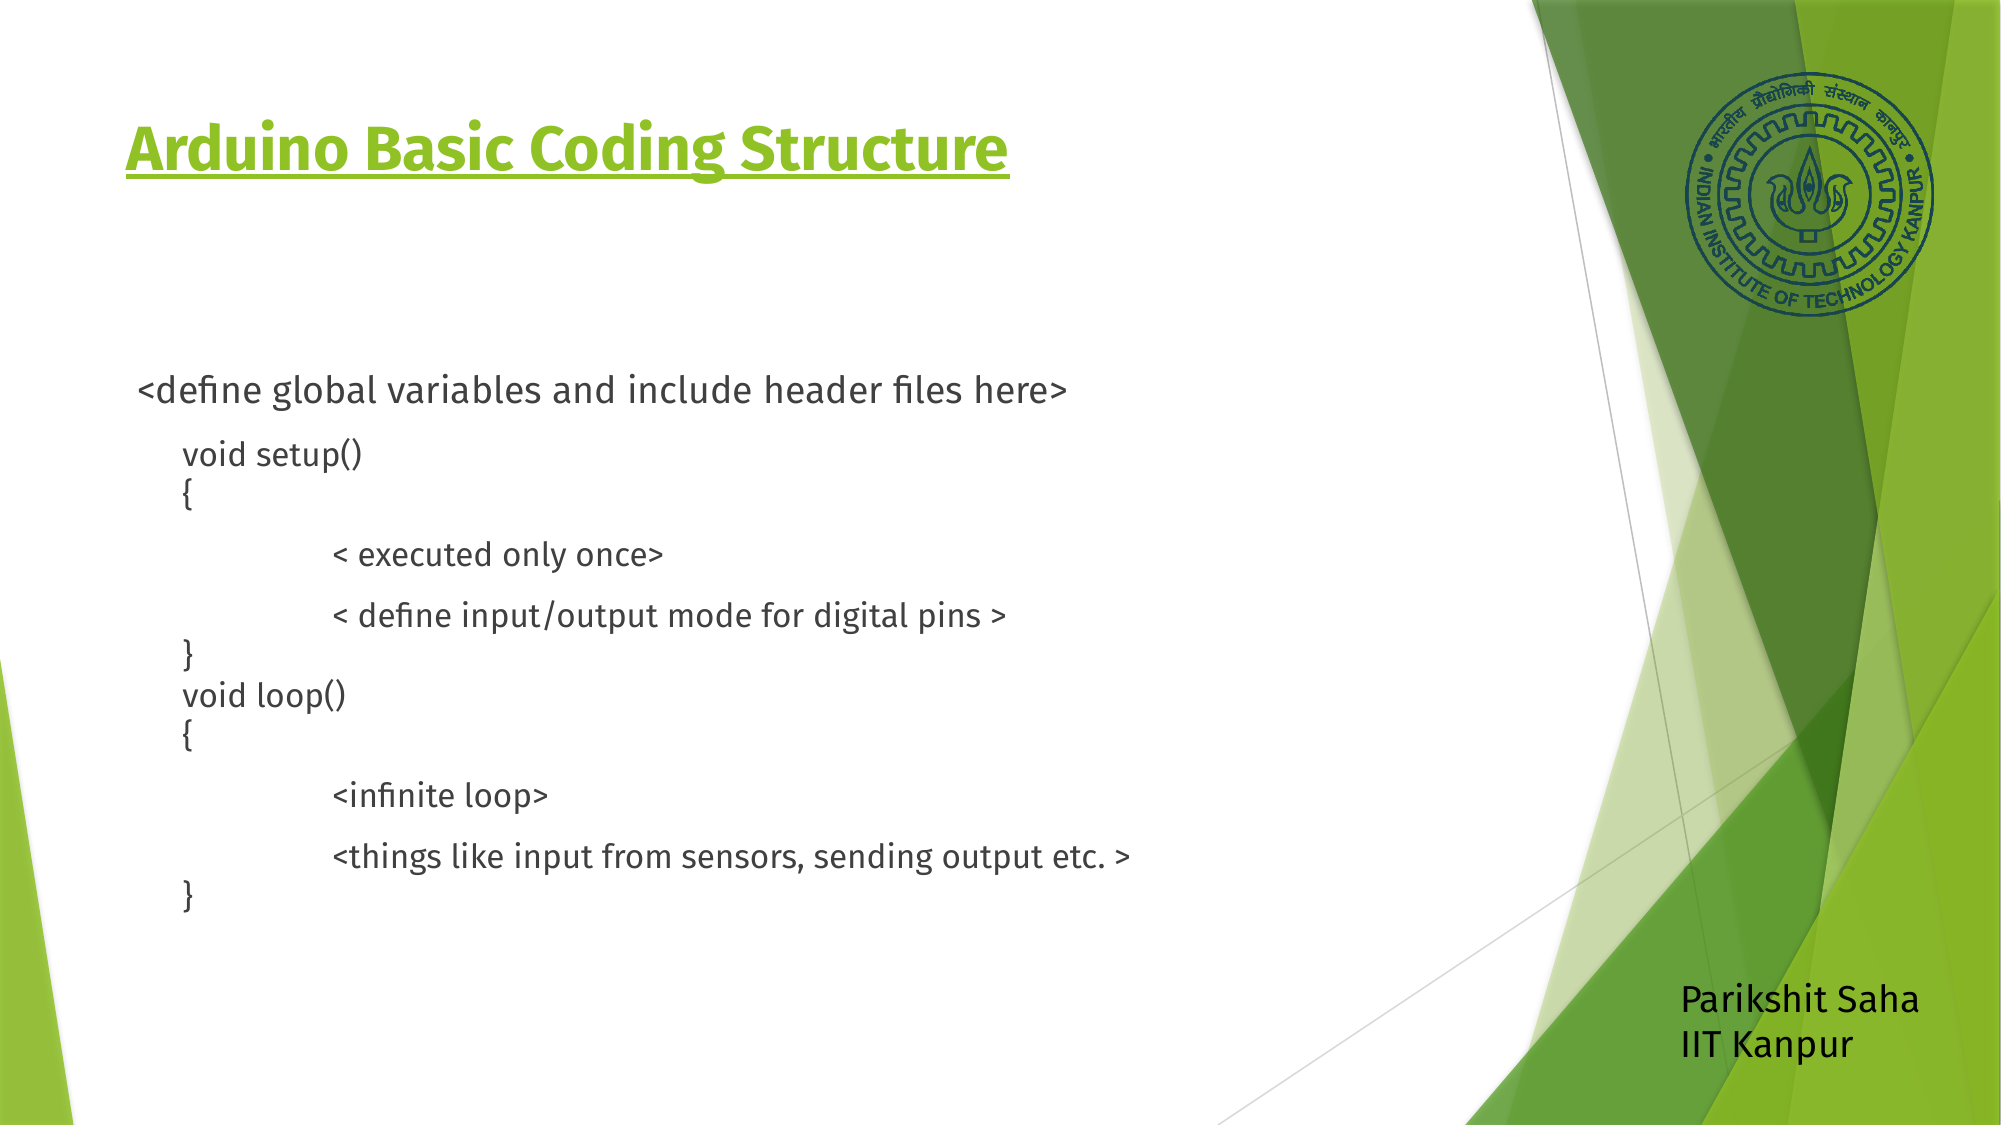

# Arduino Basic Coding Structure
 <define global variables and include header files here>
void setup()
{
	< executed only once>
	< define input/output mode for digital pins >
}
void loop()
{
	<infinite loop>
	<things like input from sensors, sending output etc. >
}